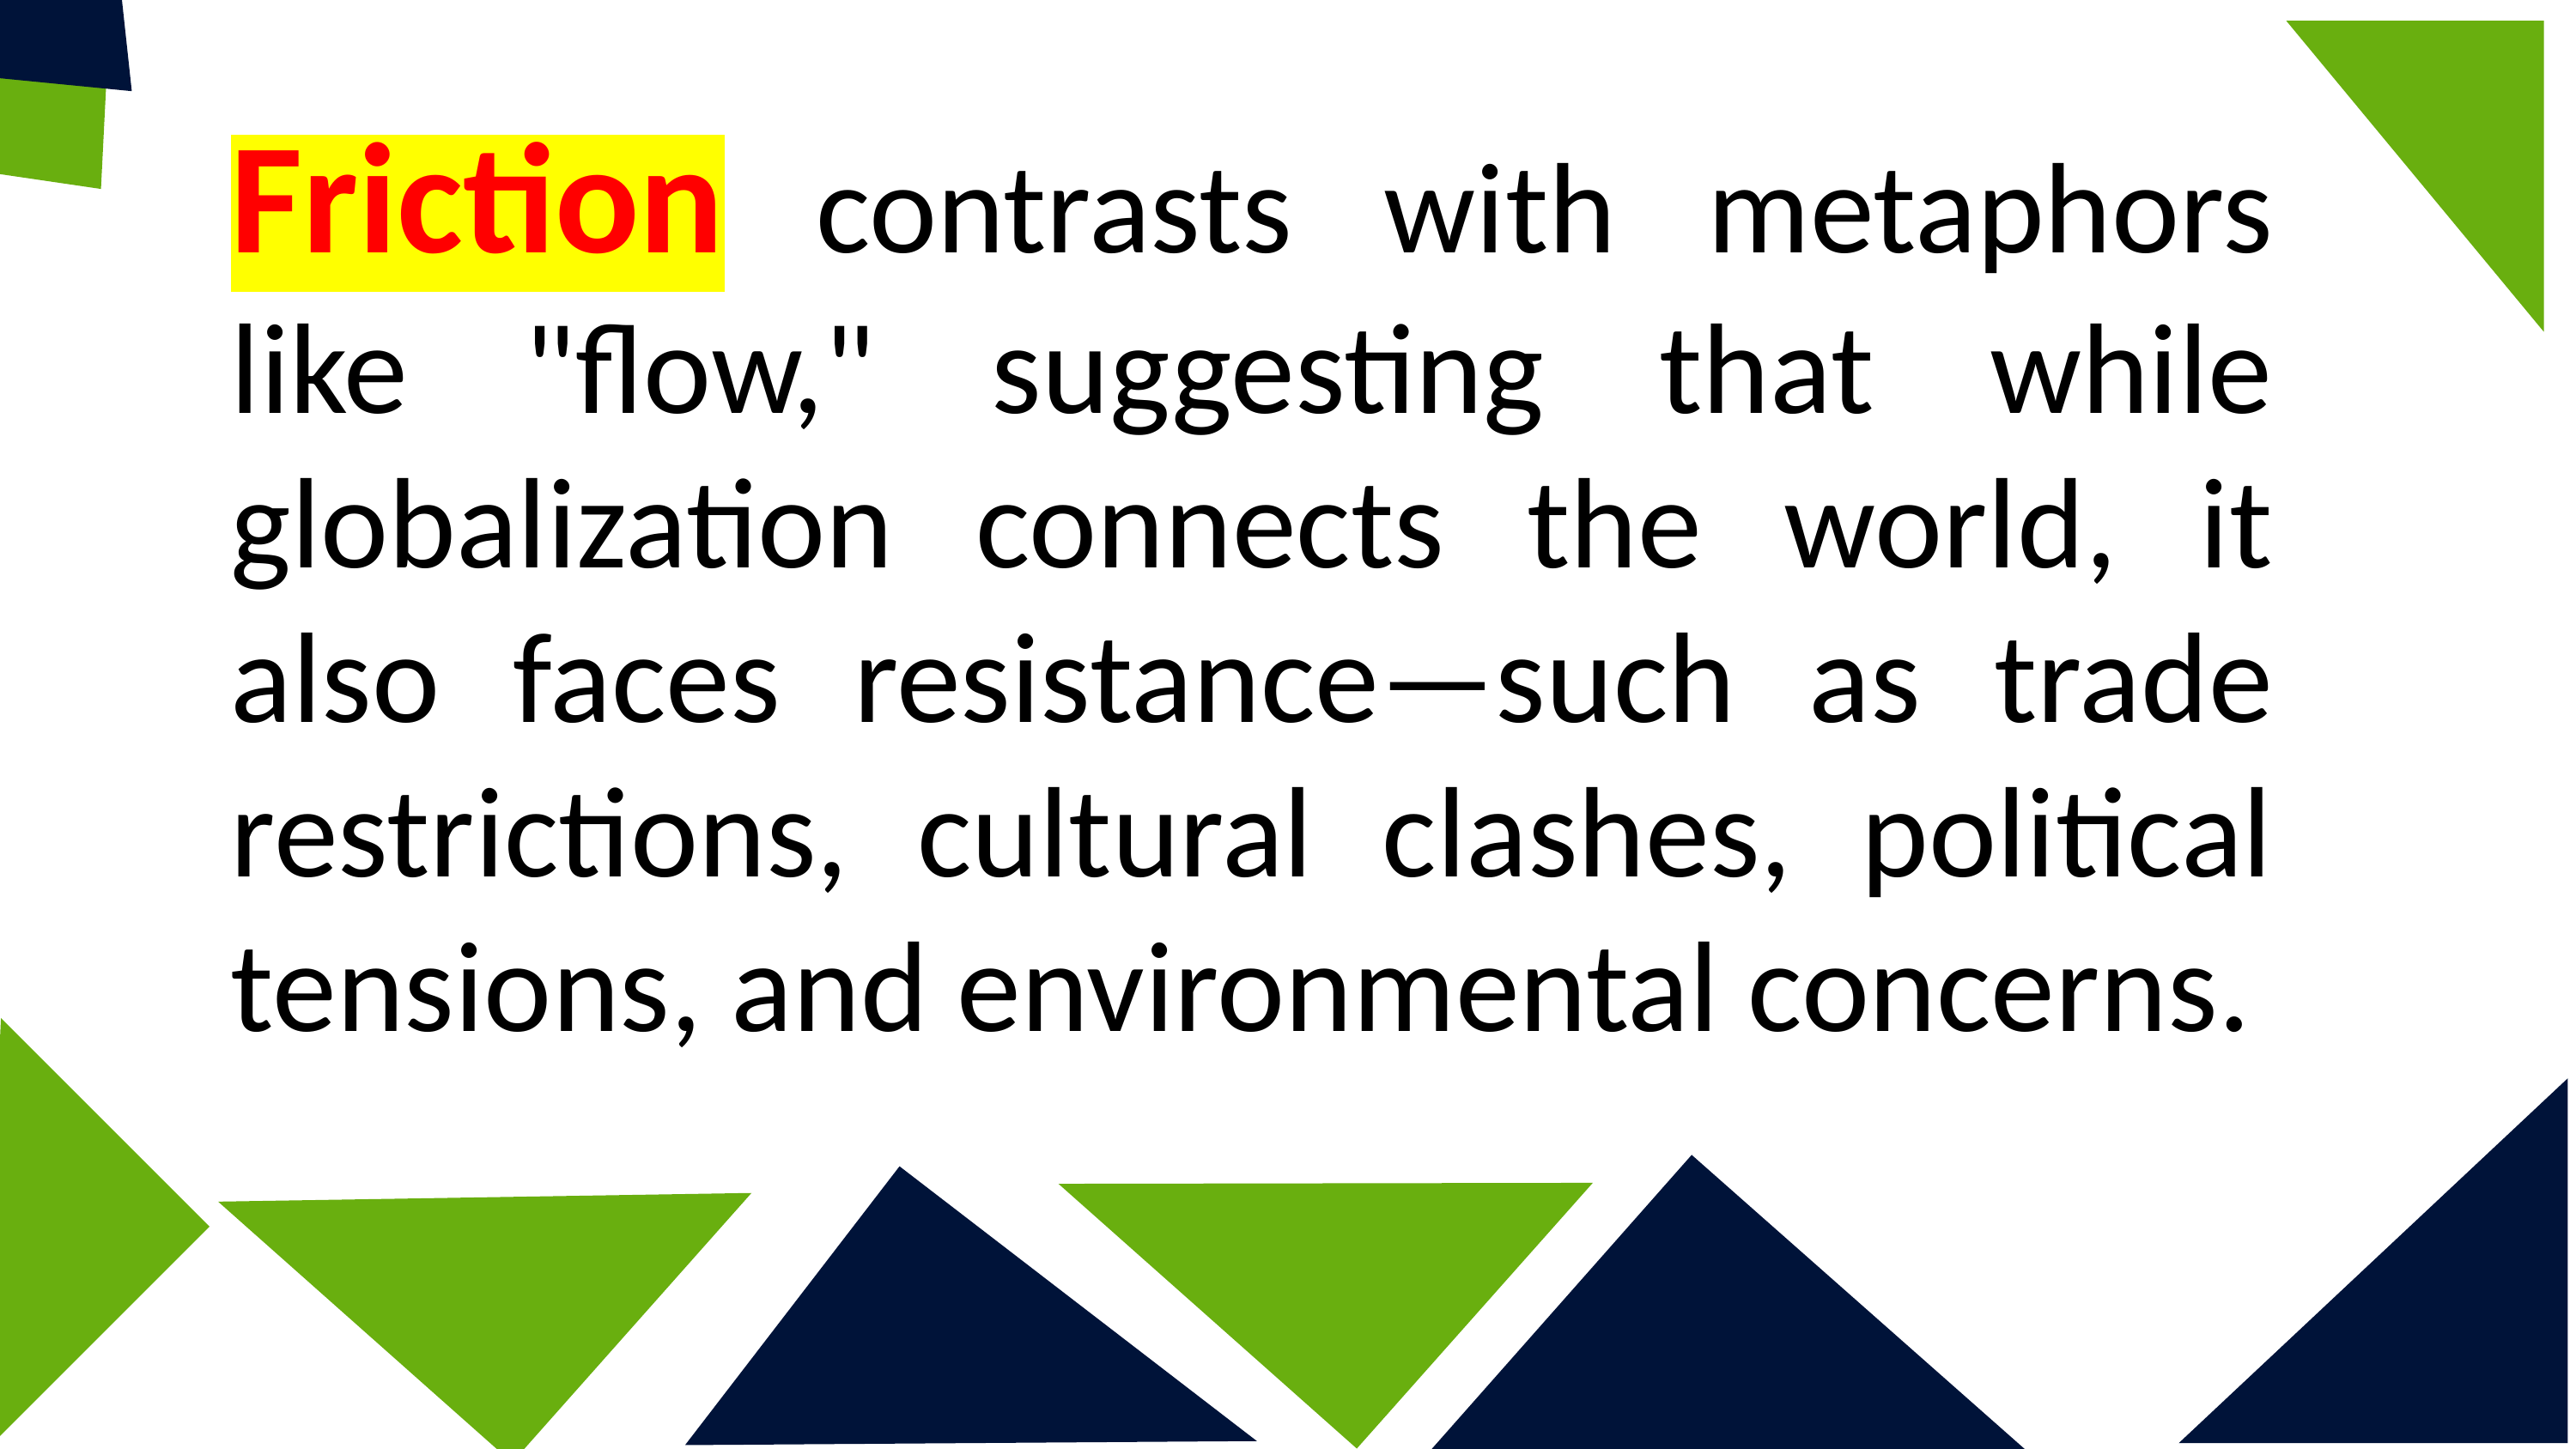

Friction contrasts with metaphors like "flow," suggesting that while globalization connects the world, it also faces resistance—such as trade restrictions, cultural clashes, political tensions, and environmental concerns.